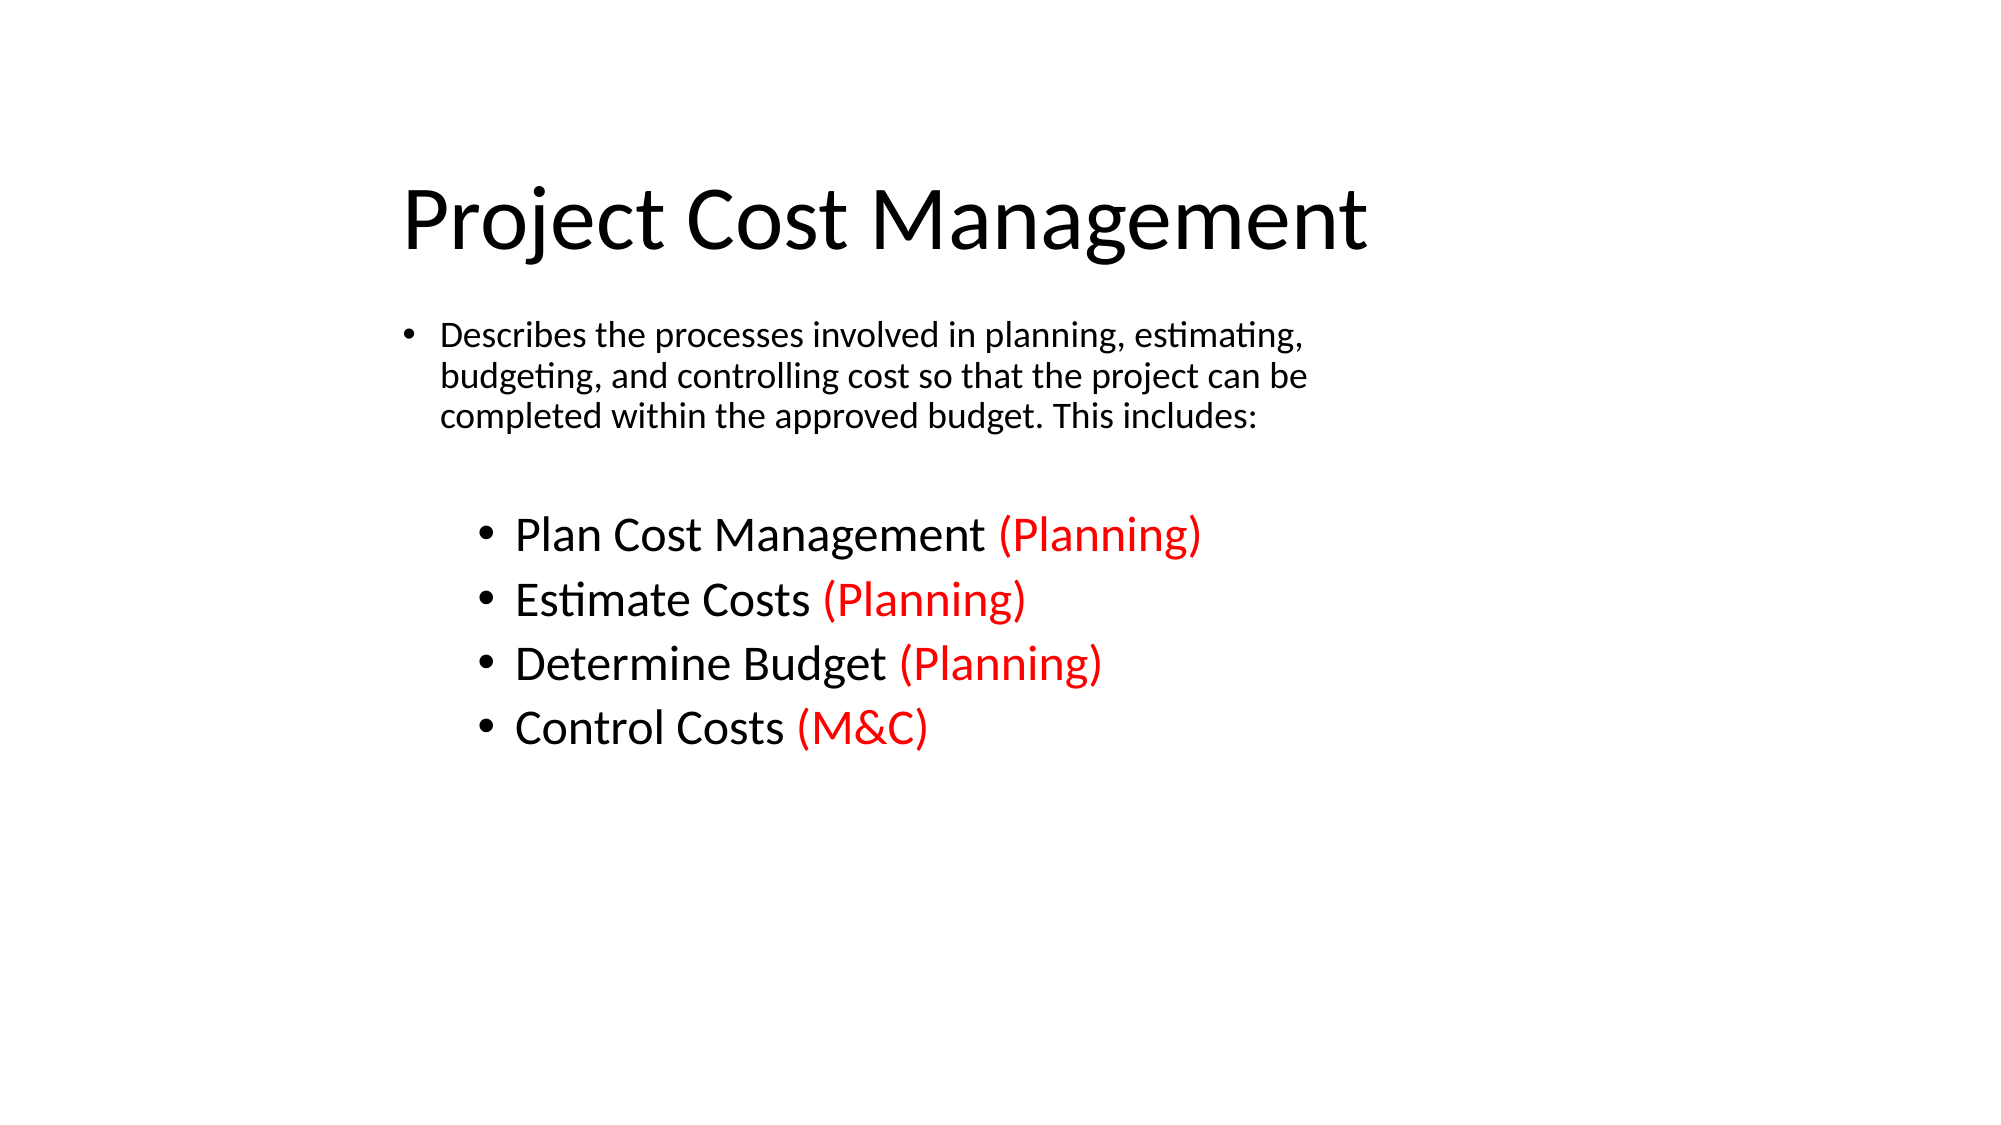

# Project Cost Management
Describes the processes involved in planning, estimating, budgeting, and controlling cost so that the project can be completed within the approved budget. This includes:

Plan Cost Management (Planning)
Estimate Costs (Planning)
Determine Budget (Planning)
Control Costs (M&C)